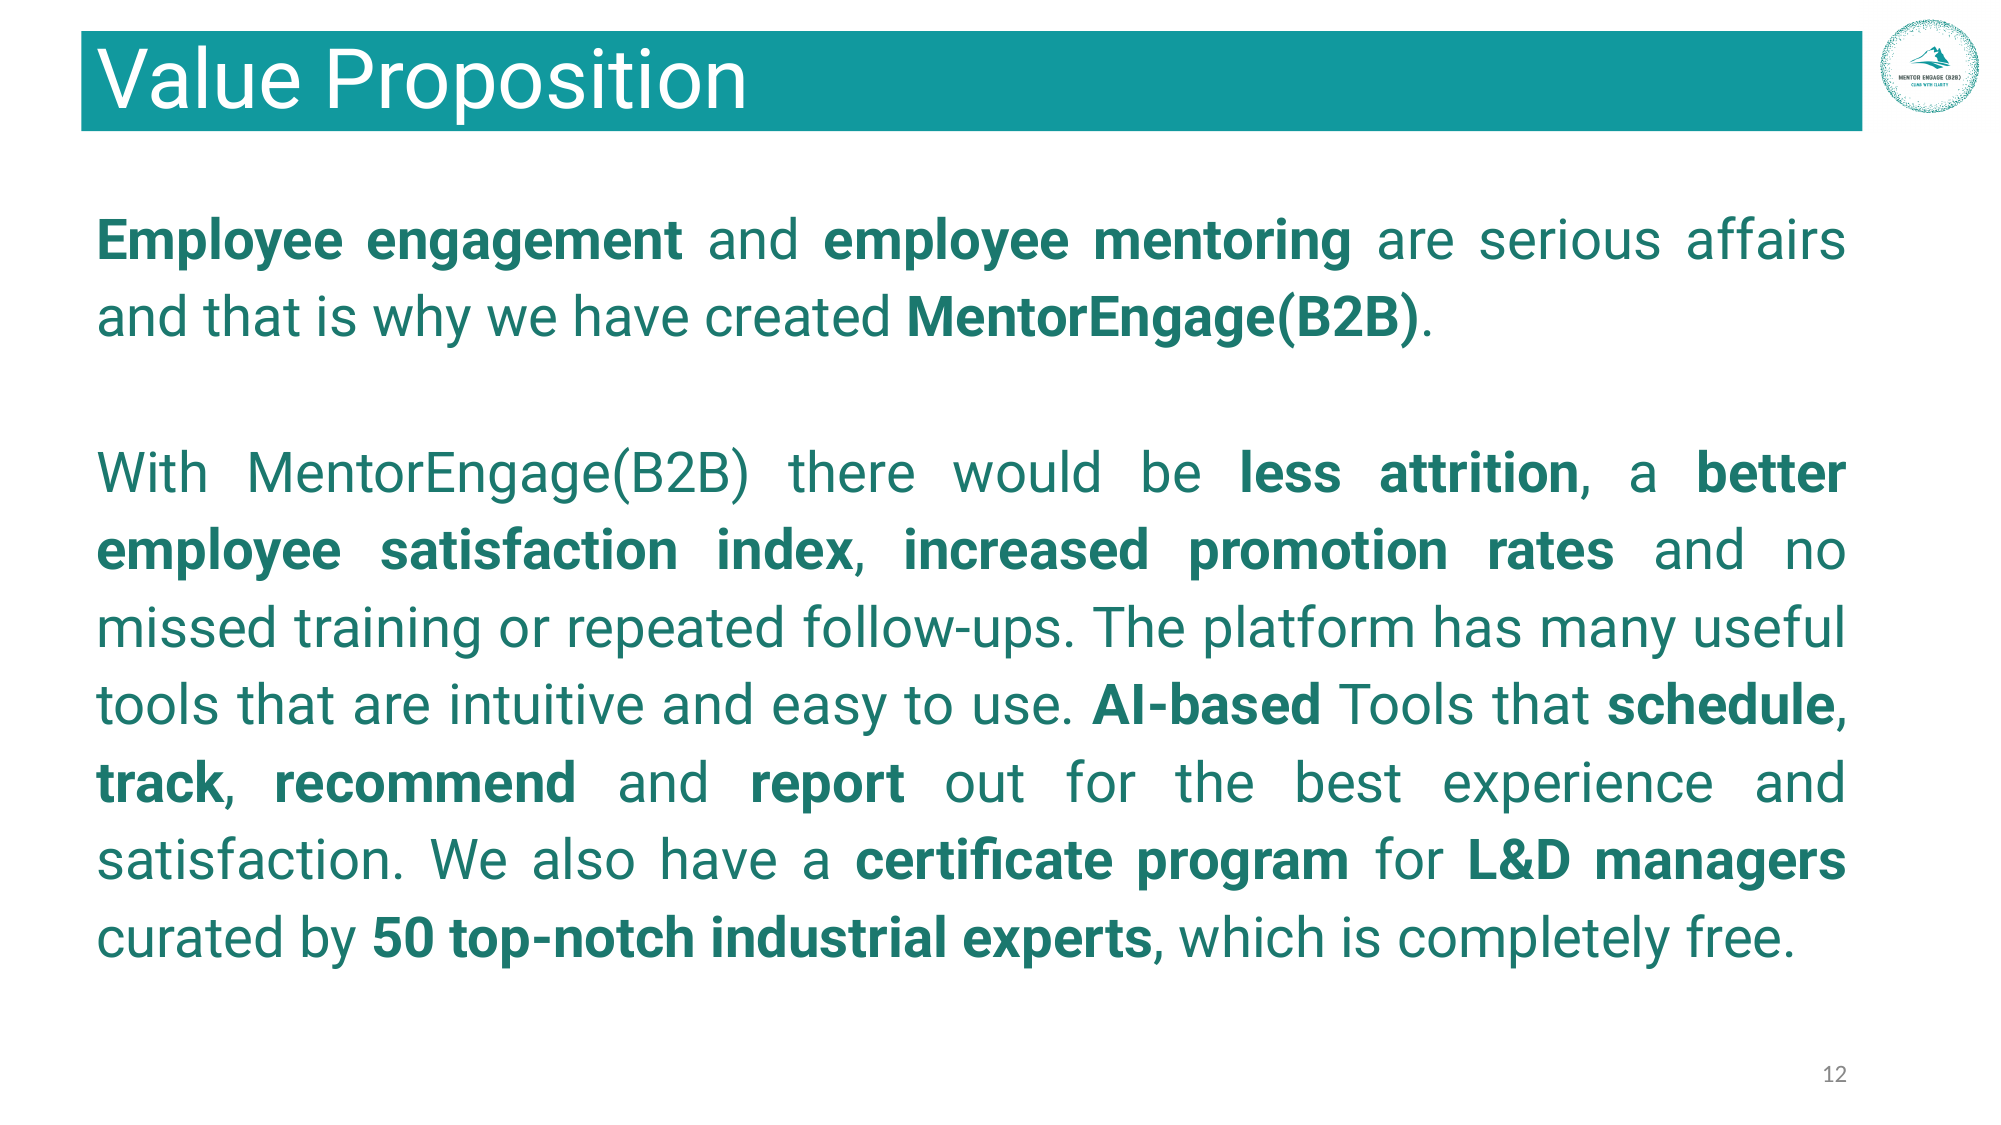

# Value Proposition
Employee engagement and employee mentoring are serious affairs and that is why we have created MentorEngage(B2B).

With MentorEngage(B2B) there would be less attrition, a better employee satisfaction index, increased promotion rates and no missed training or repeated follow-ups. The platform has many useful tools that are intuitive and easy to use. AI-based Tools that schedule, track, recommend and report out for the best experience and satisfaction. We also have a certificate program for L&D managers curated by 50 top-notch industrial experts, which is completely free.

12